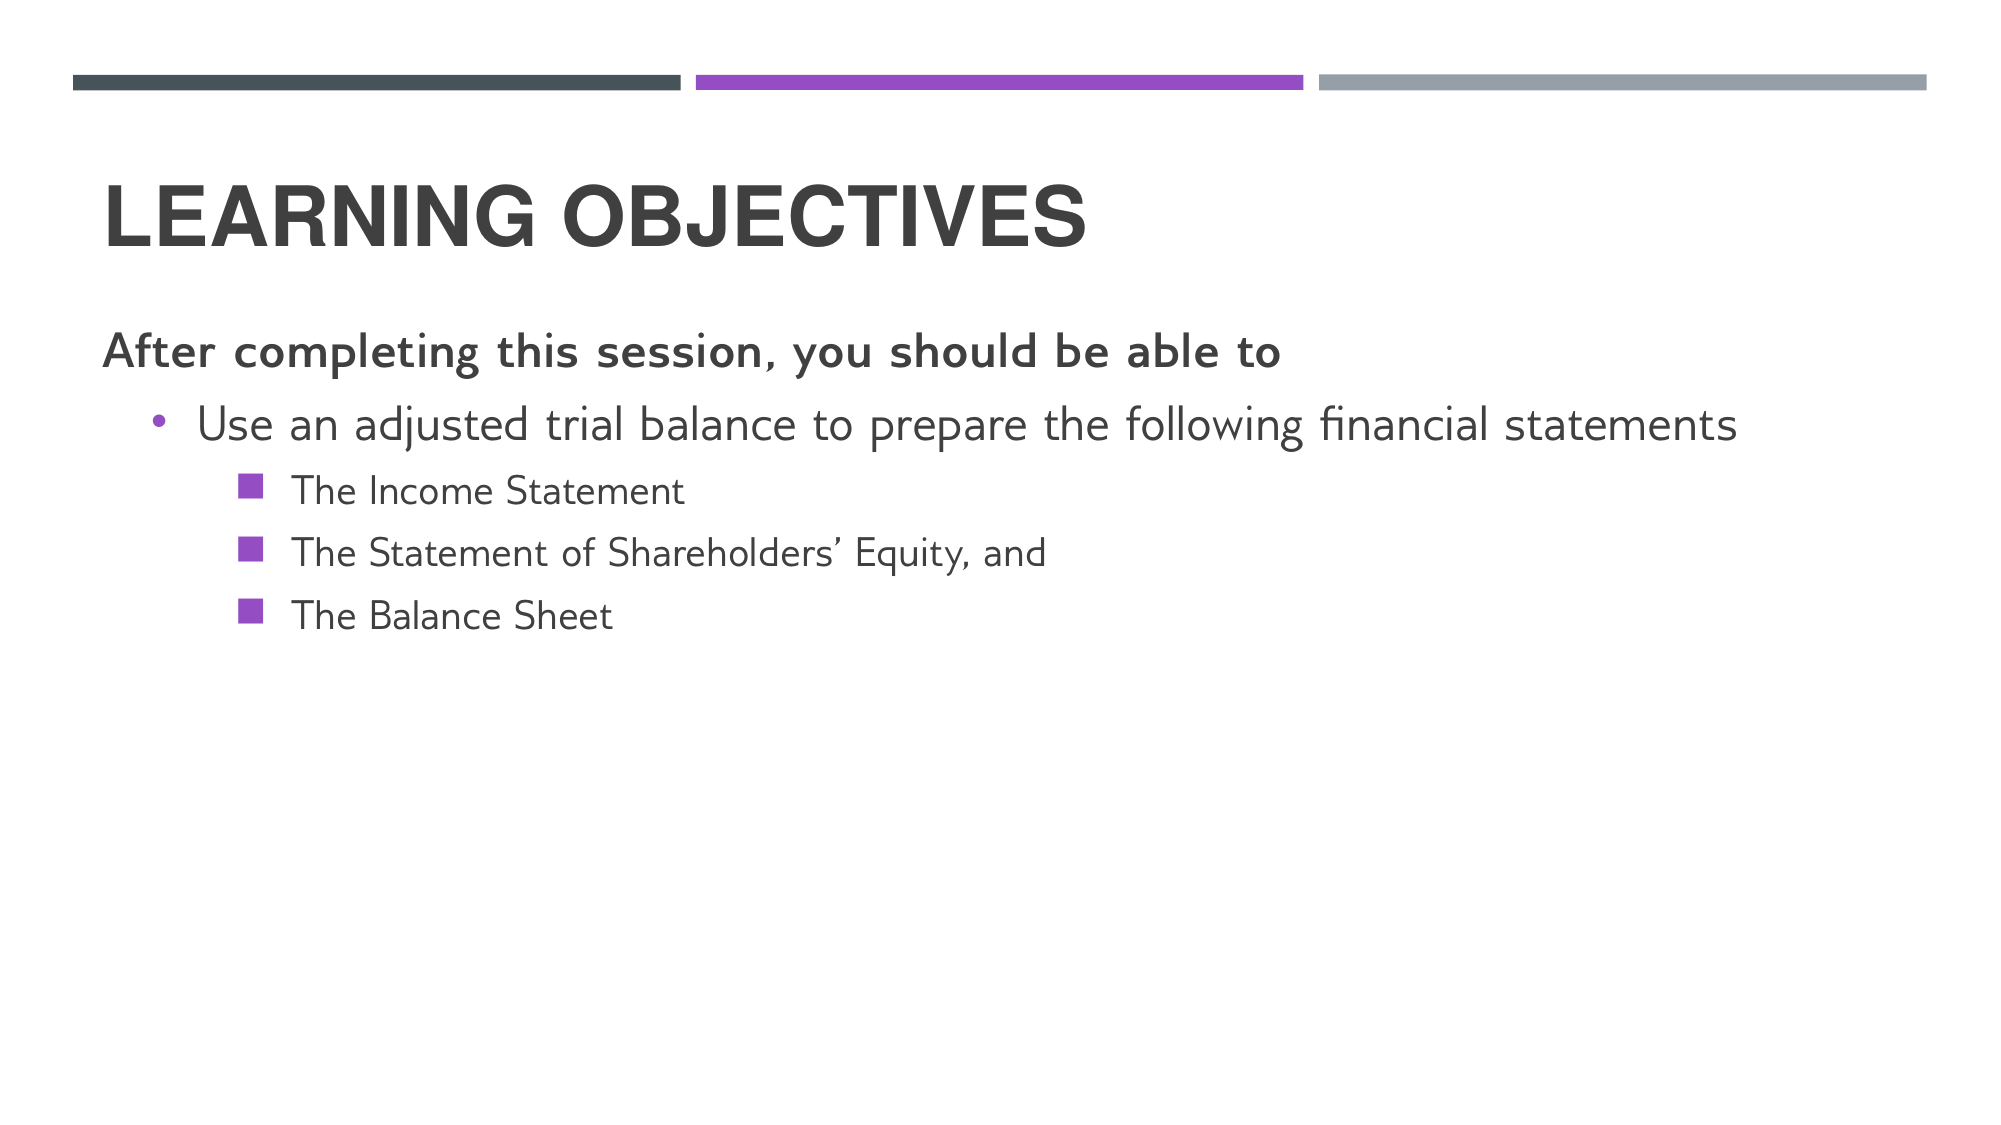

# Learning objectives
After completing this session, you should be able to
Use an adjusted trial balance to prepare the following financial statements
The Income Statement
The Statement of Shareholders’ Equity, and
The Balance Sheet
26